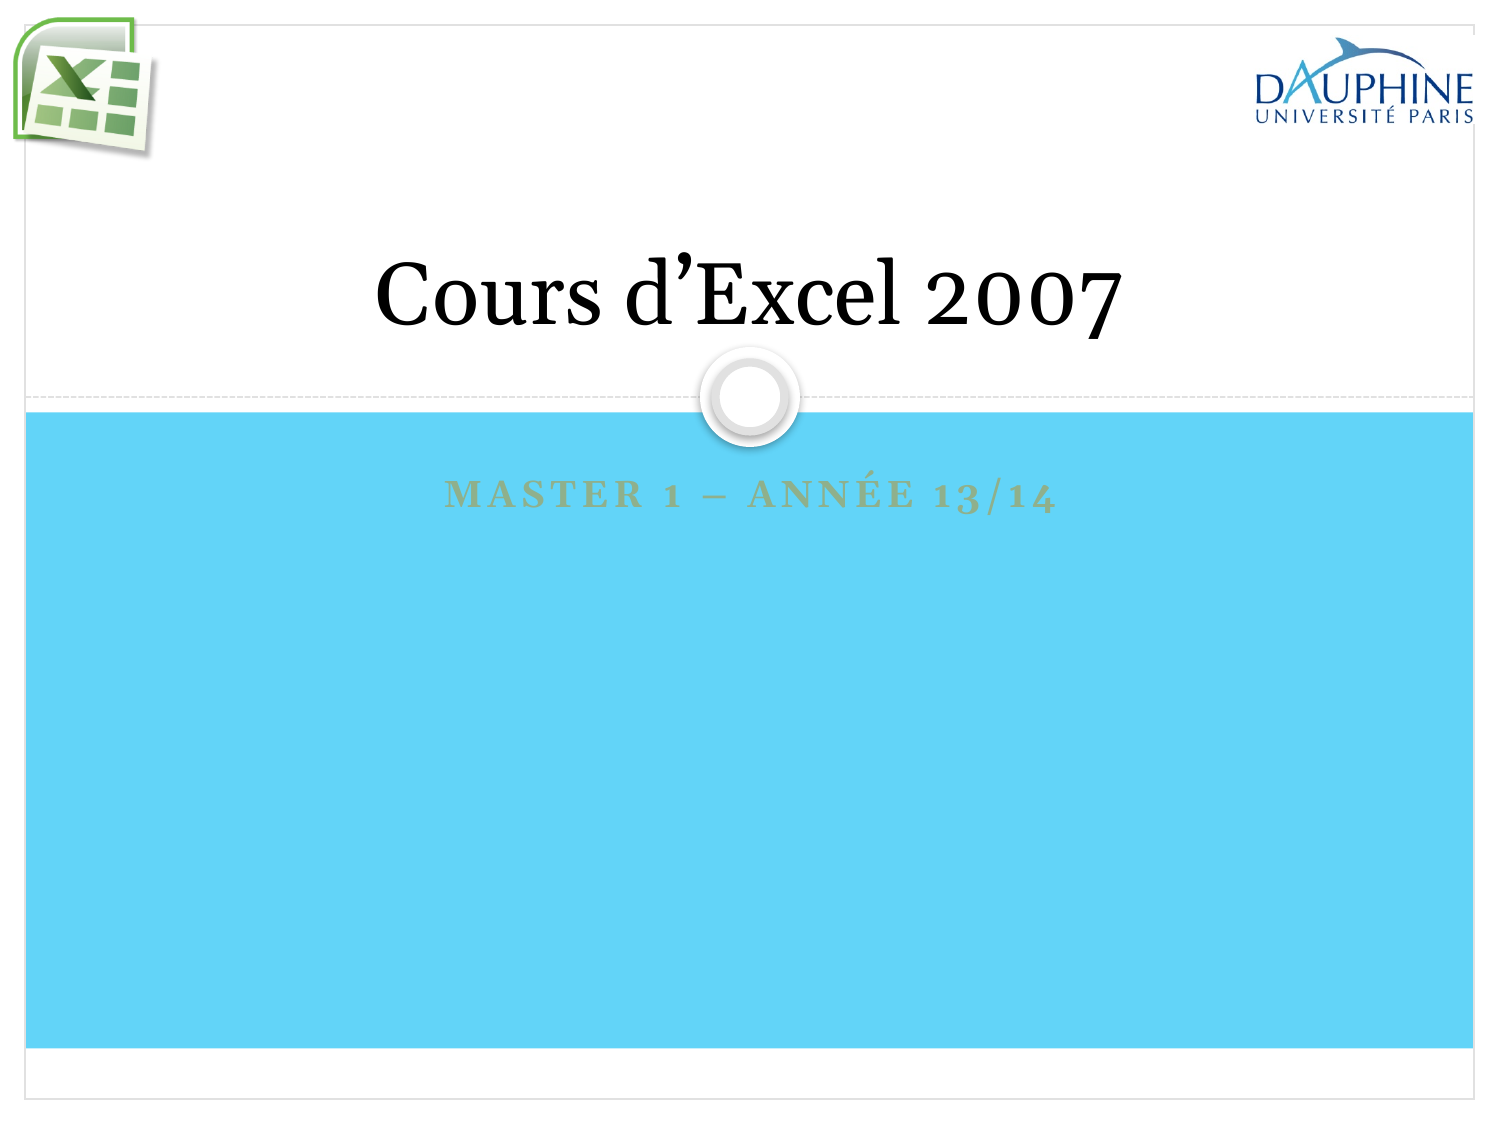

# Cours d’Excel 2007
Master 1 – Année 13/14